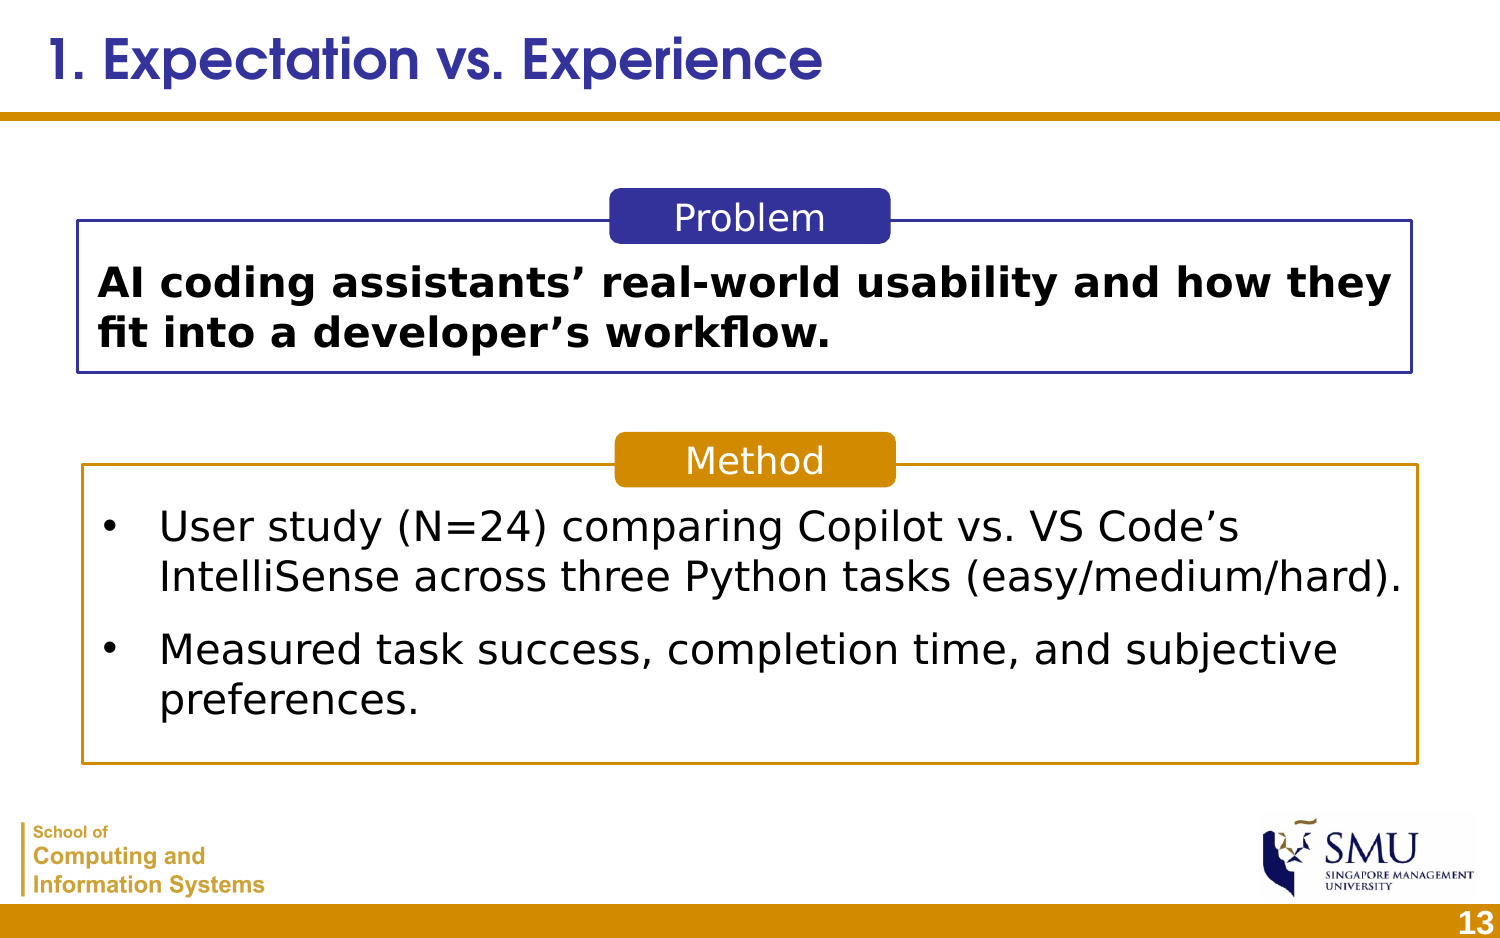

# 1. Expectation vs. Experience
Problem

AI coding assistants’ real-world usability and how they fit into a developer’s workflow.
Method

User study (N=24) comparing Copilot vs. VS Code’s IntelliSense across three Python tasks (easy/medium/hard).
Measured task success, completion time, and subjective preferences.
13